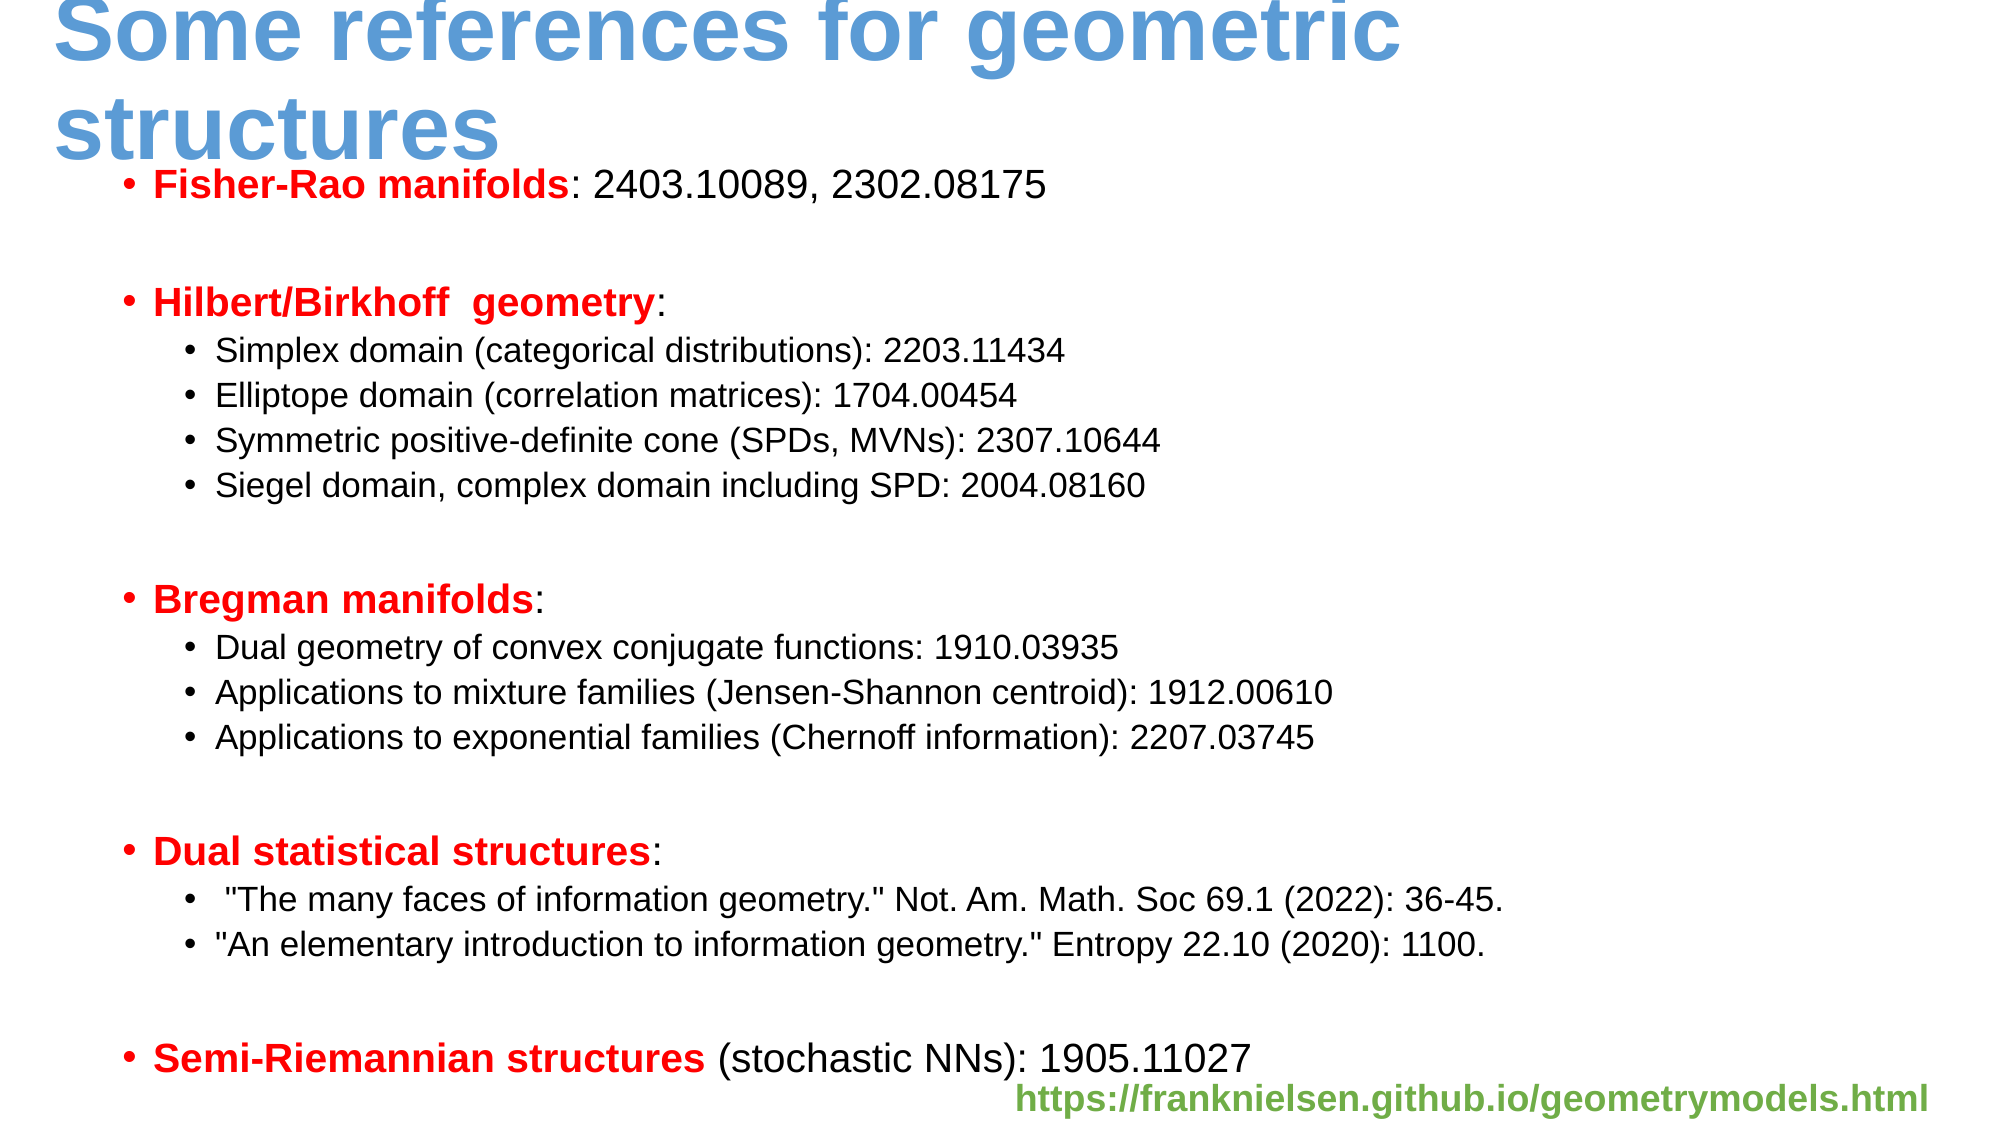

# Some references for geometric structures
Fisher-Rao manifolds: 2403.10089, 2302.08175

Hilbert/Birkhoff  geometry:
Simplex domain (categorical distributions): 2203.11434
Elliptope domain (correlation matrices): 1704.00454
Symmetric positive-definite cone (SPDs, MVNs): 2307.10644
Siegel domain, complex domain including SPD: 2004.08160

Bregman manifolds:
Dual geometry of convex conjugate functions: 1910.03935
Applications to mixture families (Jensen-Shannon centroid): 1912.00610
Applications to exponential families (Chernoff information): 2207.03745

Dual statistical structures:
 "The many faces of information geometry." Not. Am. Math. Soc 69.1 (2022): 36-45.
"An elementary introduction to information geometry." Entropy 22.10 (2020): 1100.

Semi-Riemannian structures (stochastic NNs): 1905.11027

https://franknielsen.github.io/geometrymodels.html